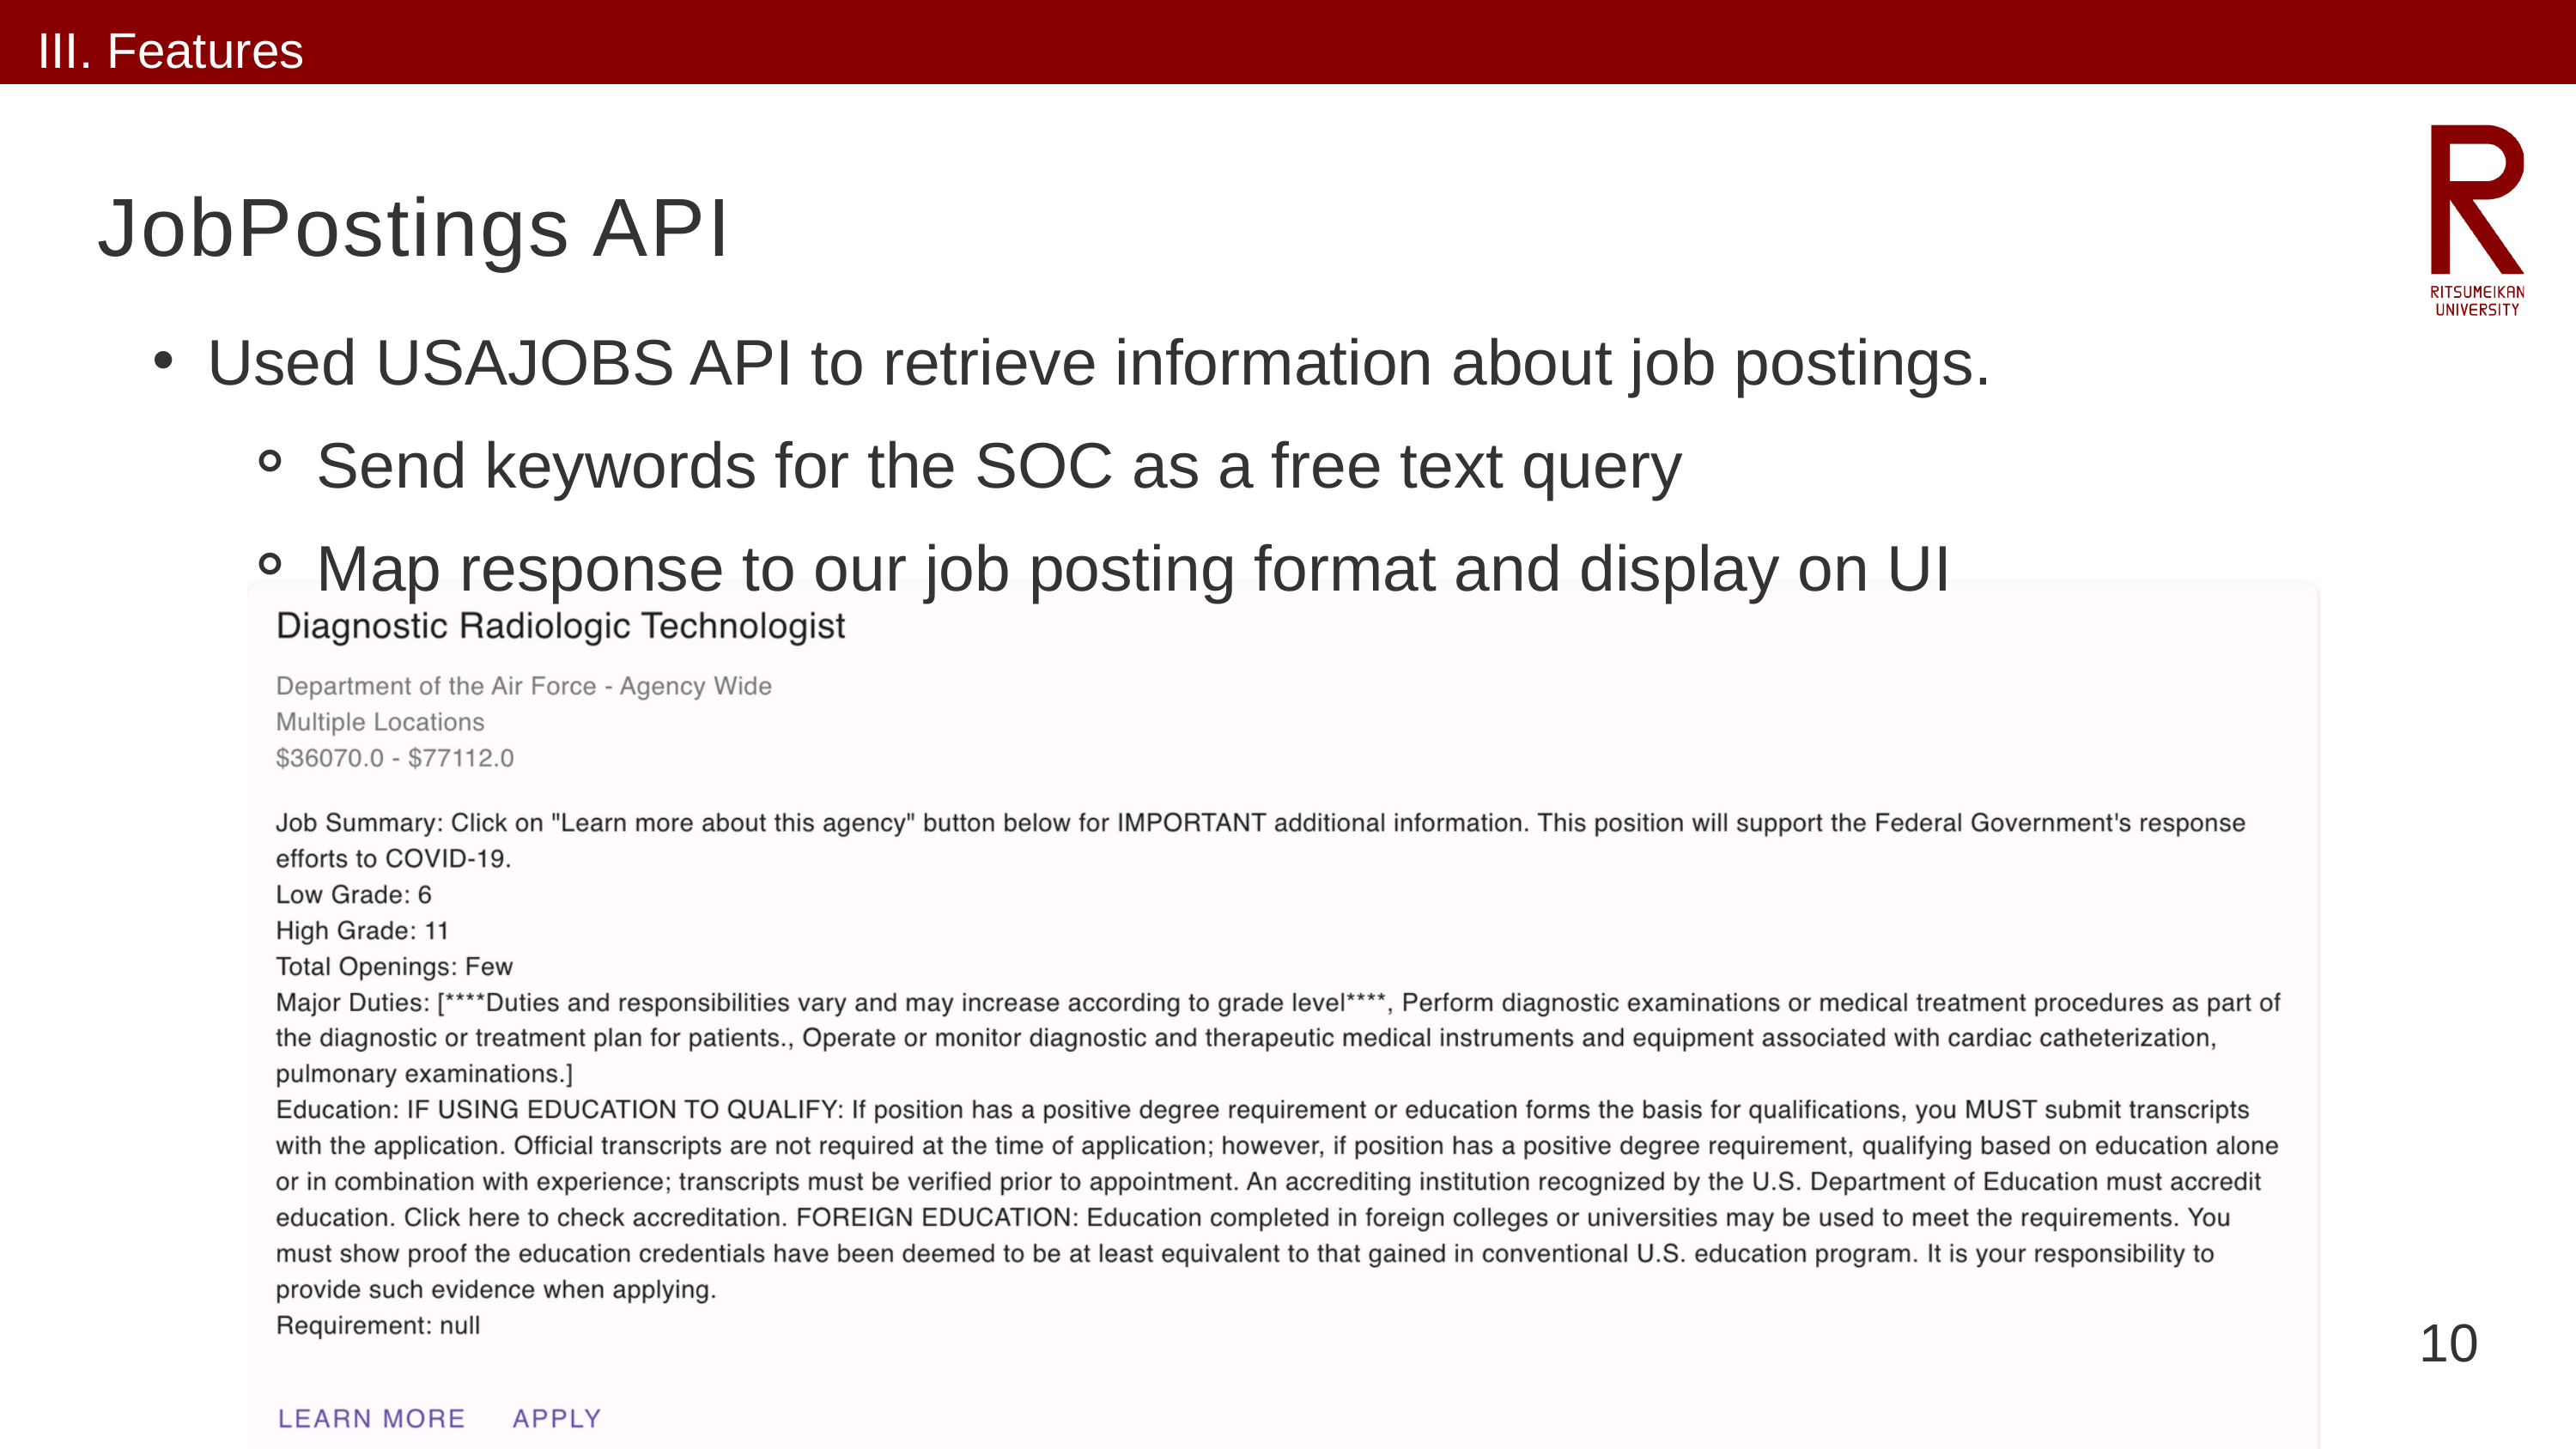

III. Features

JobPostings API
Used USAJOBS API to retrieve information about job postings.
Send keywords for the SOC as a free text query
Map response to our job posting format and display on UI

10